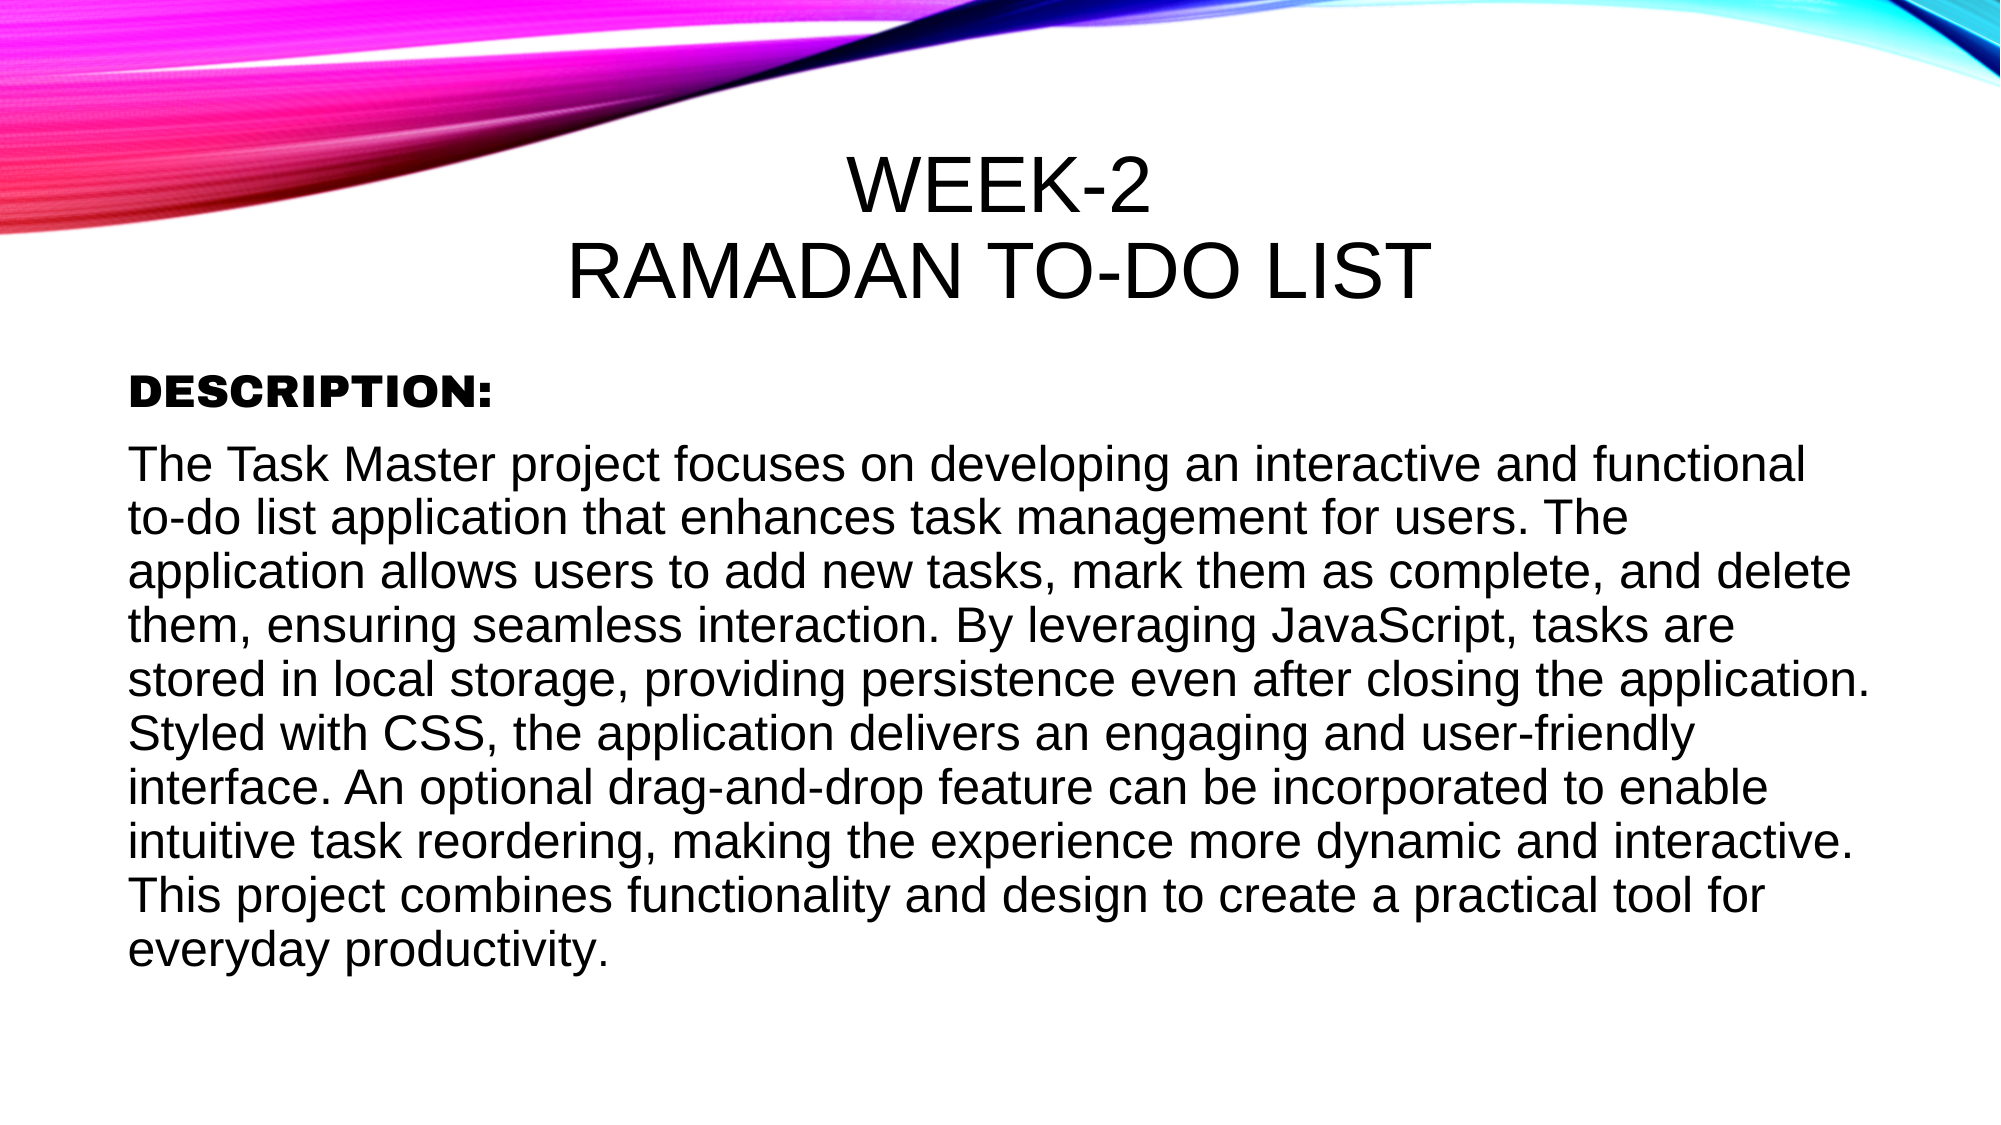

# Week-2 ramadan to-do list
DESCRIPTION:
The Task Master project focuses on developing an interactive and functional to-do list application that enhances task management for users. The application allows users to add new tasks, mark them as complete, and delete them, ensuring seamless interaction. By leveraging JavaScript, tasks are stored in local storage, providing persistence even after closing the application. Styled with CSS, the application delivers an engaging and user-friendly interface. An optional drag-and-drop feature can be incorporated to enable intuitive task reordering, making the experience more dynamic and interactive. This project combines functionality and design to create a practical tool for everyday productivity.